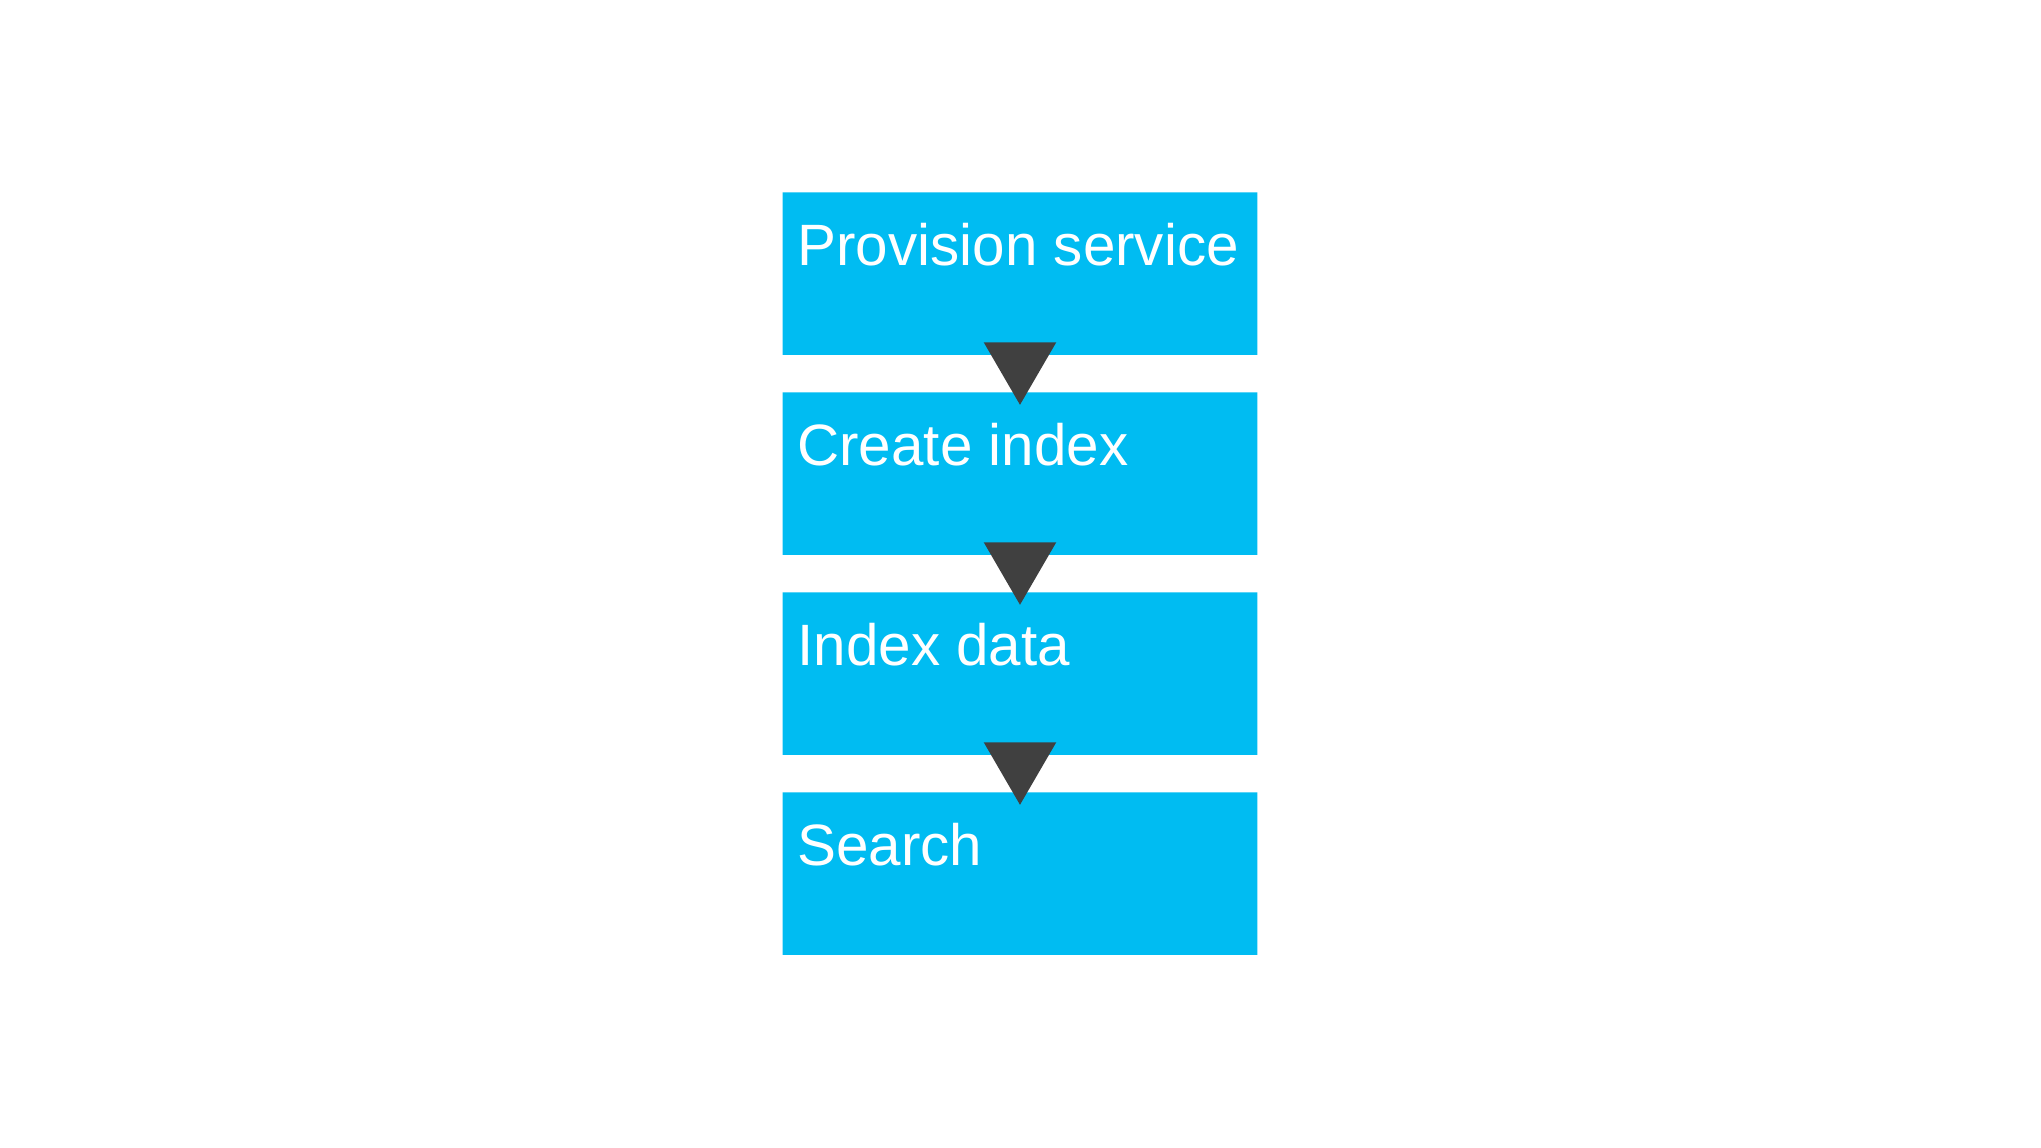

Provision service

Create index

Index data

Search